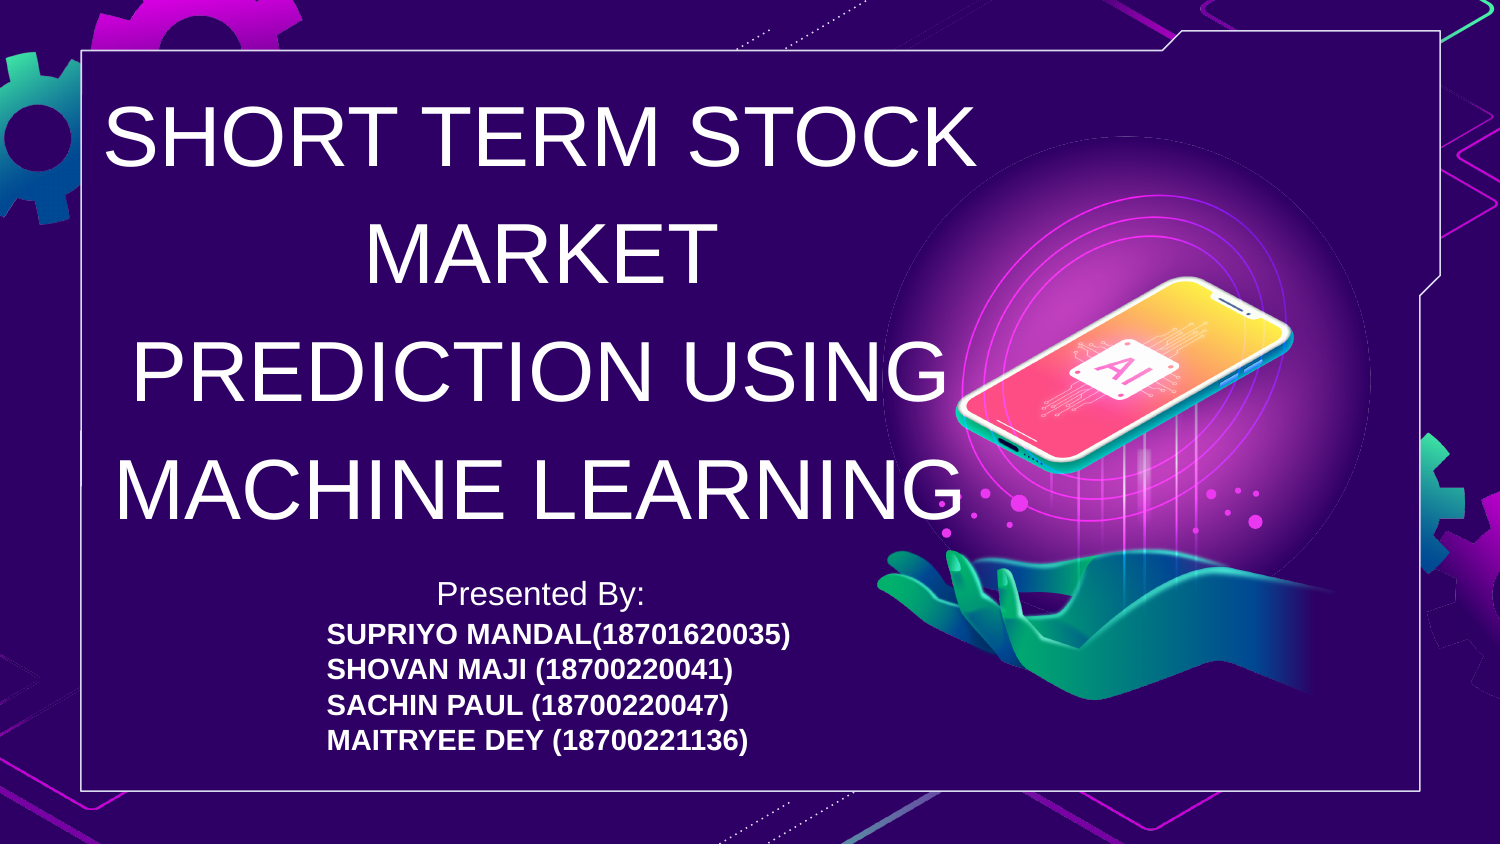

# SHORT TERM STOCK MARKET PREDICTION USING MACHINE LEARNING
Presented By:

SUPRIYO MANDAL(18701620035)
SHOVAN MAJI (18700220041)
SACHIN PAUL (18700220047)
MAITRYEE DEY (18700221136)